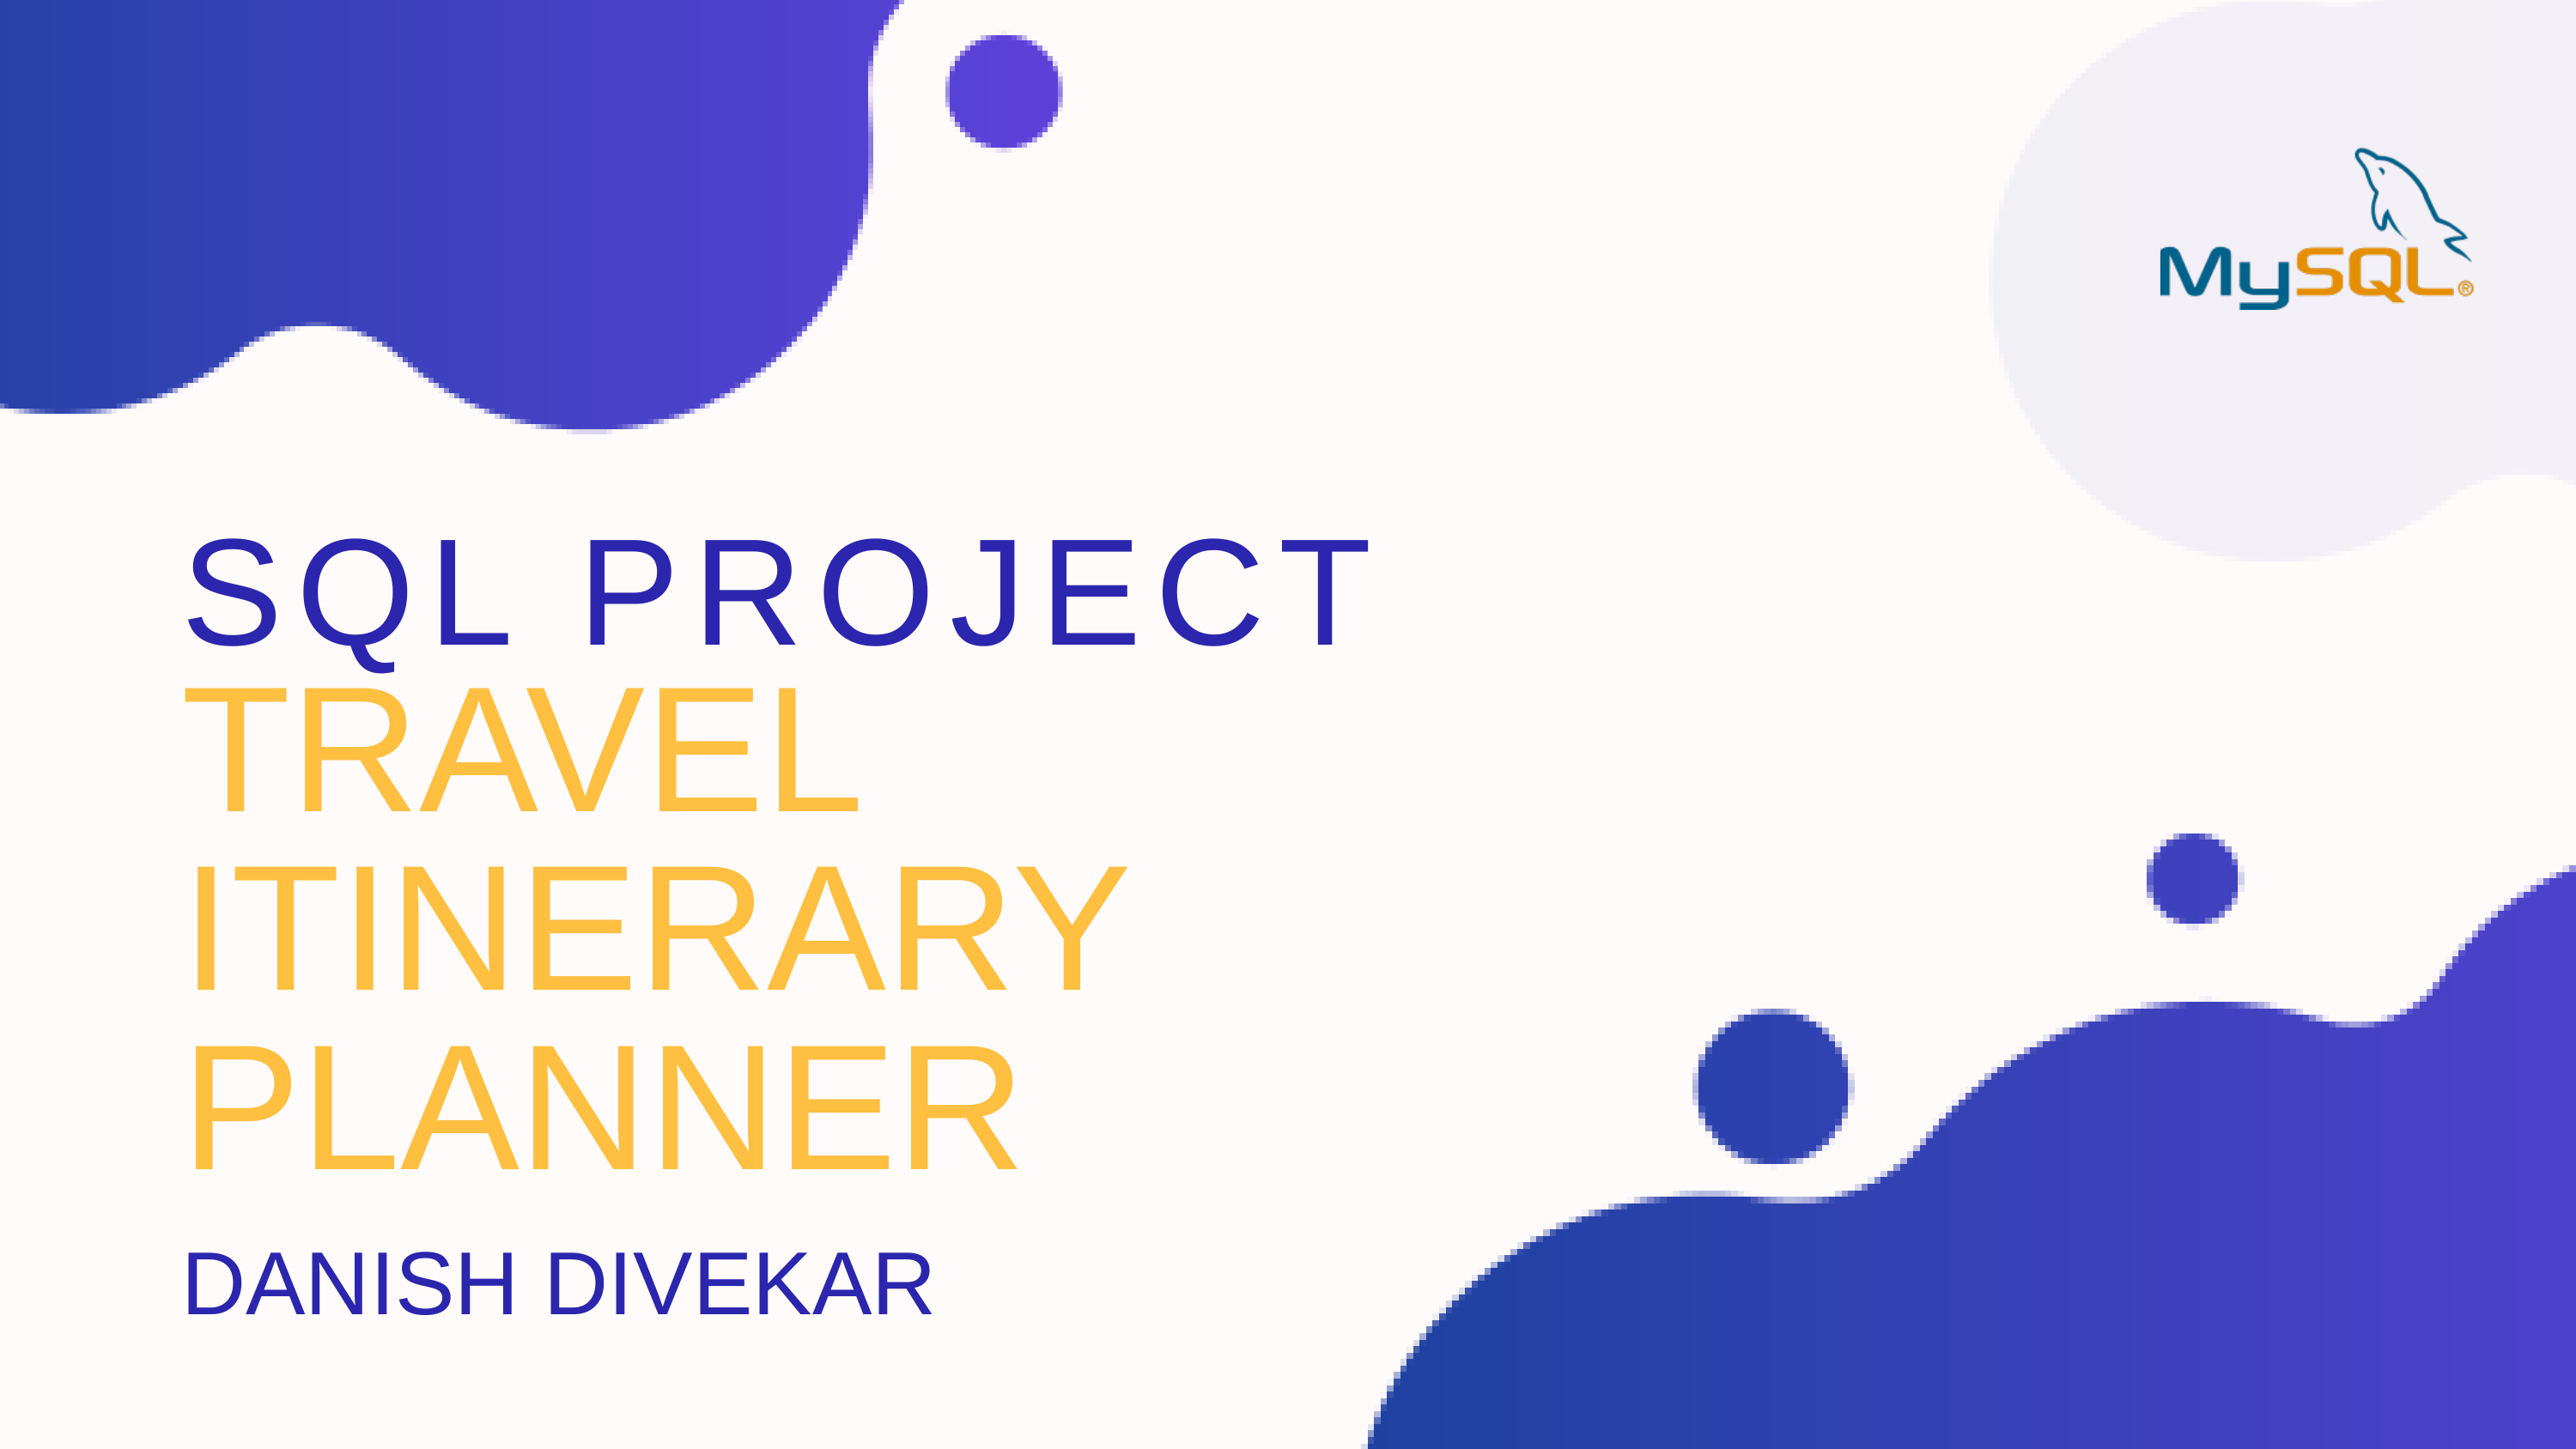

SQL PROJECT
TRAVEL ITINERARY PLANNER

DANISH DIVEKAR